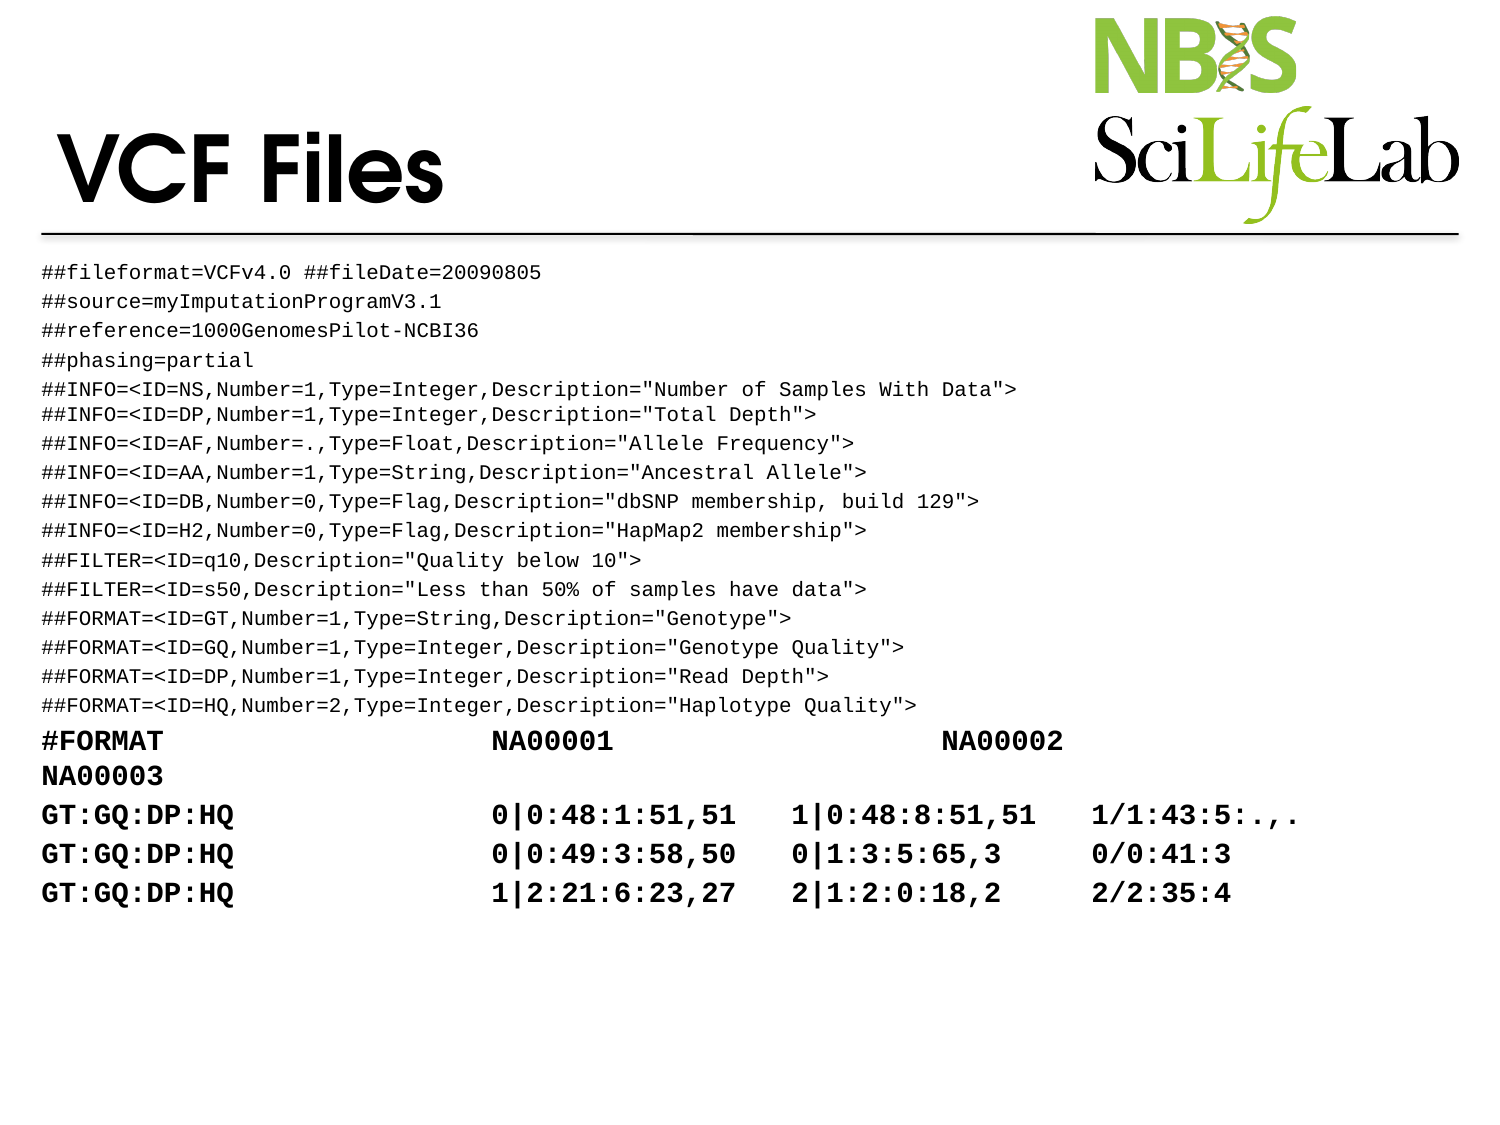

# VCF Files
##fileformat=VCFv4.0 ##fileDate=20090805
##source=myImputationProgramV3.1
##reference=1000GenomesPilot-NCBI36
##phasing=partial
##INFO=<ID=NS,Number=1,Type=Integer,Description="Number of Samples With Data"> ##INFO=<ID=DP,Number=1,Type=Integer,Description="Total Depth">
##INFO=<ID=AF,Number=.,Type=Float,Description="Allele Frequency">
##INFO=<ID=AA,Number=1,Type=String,Description="Ancestral Allele">
##INFO=<ID=DB,Number=0,Type=Flag,Description="dbSNP membership, build 129">
##INFO=<ID=H2,Number=0,Type=Flag,Description="HapMap2 membership">
##FILTER=<ID=q10,Description="Quality below 10">
##FILTER=<ID=s50,Description="Less than 50% of samples have data">
##FORMAT=<ID=GT,Number=1,Type=String,Description="Genotype">
##FORMAT=<ID=GQ,Number=1,Type=Integer,Description="Genotype Quality">
##FORMAT=<ID=DP,Number=1,Type=Integer,Description="Read Depth">
##FORMAT=<ID=HQ,Number=2,Type=Integer,Description="Haplotype Quality">
#FORMAT 		  	NA00001 			NA00002 			NA00003
GT:GQ:DP:HQ 		0|0:48:1:51,51 	1|0:48:8:51,51 	1/1:43:5:.,.
GT:GQ:DP:HQ 		0|0:49:3:58,50 	0|1:3:5:65,3 	0/0:41:3
GT:GQ:DP:HQ 		1|2:21:6:23,27 	2|1:2:0:18,2 	2/2:35:4